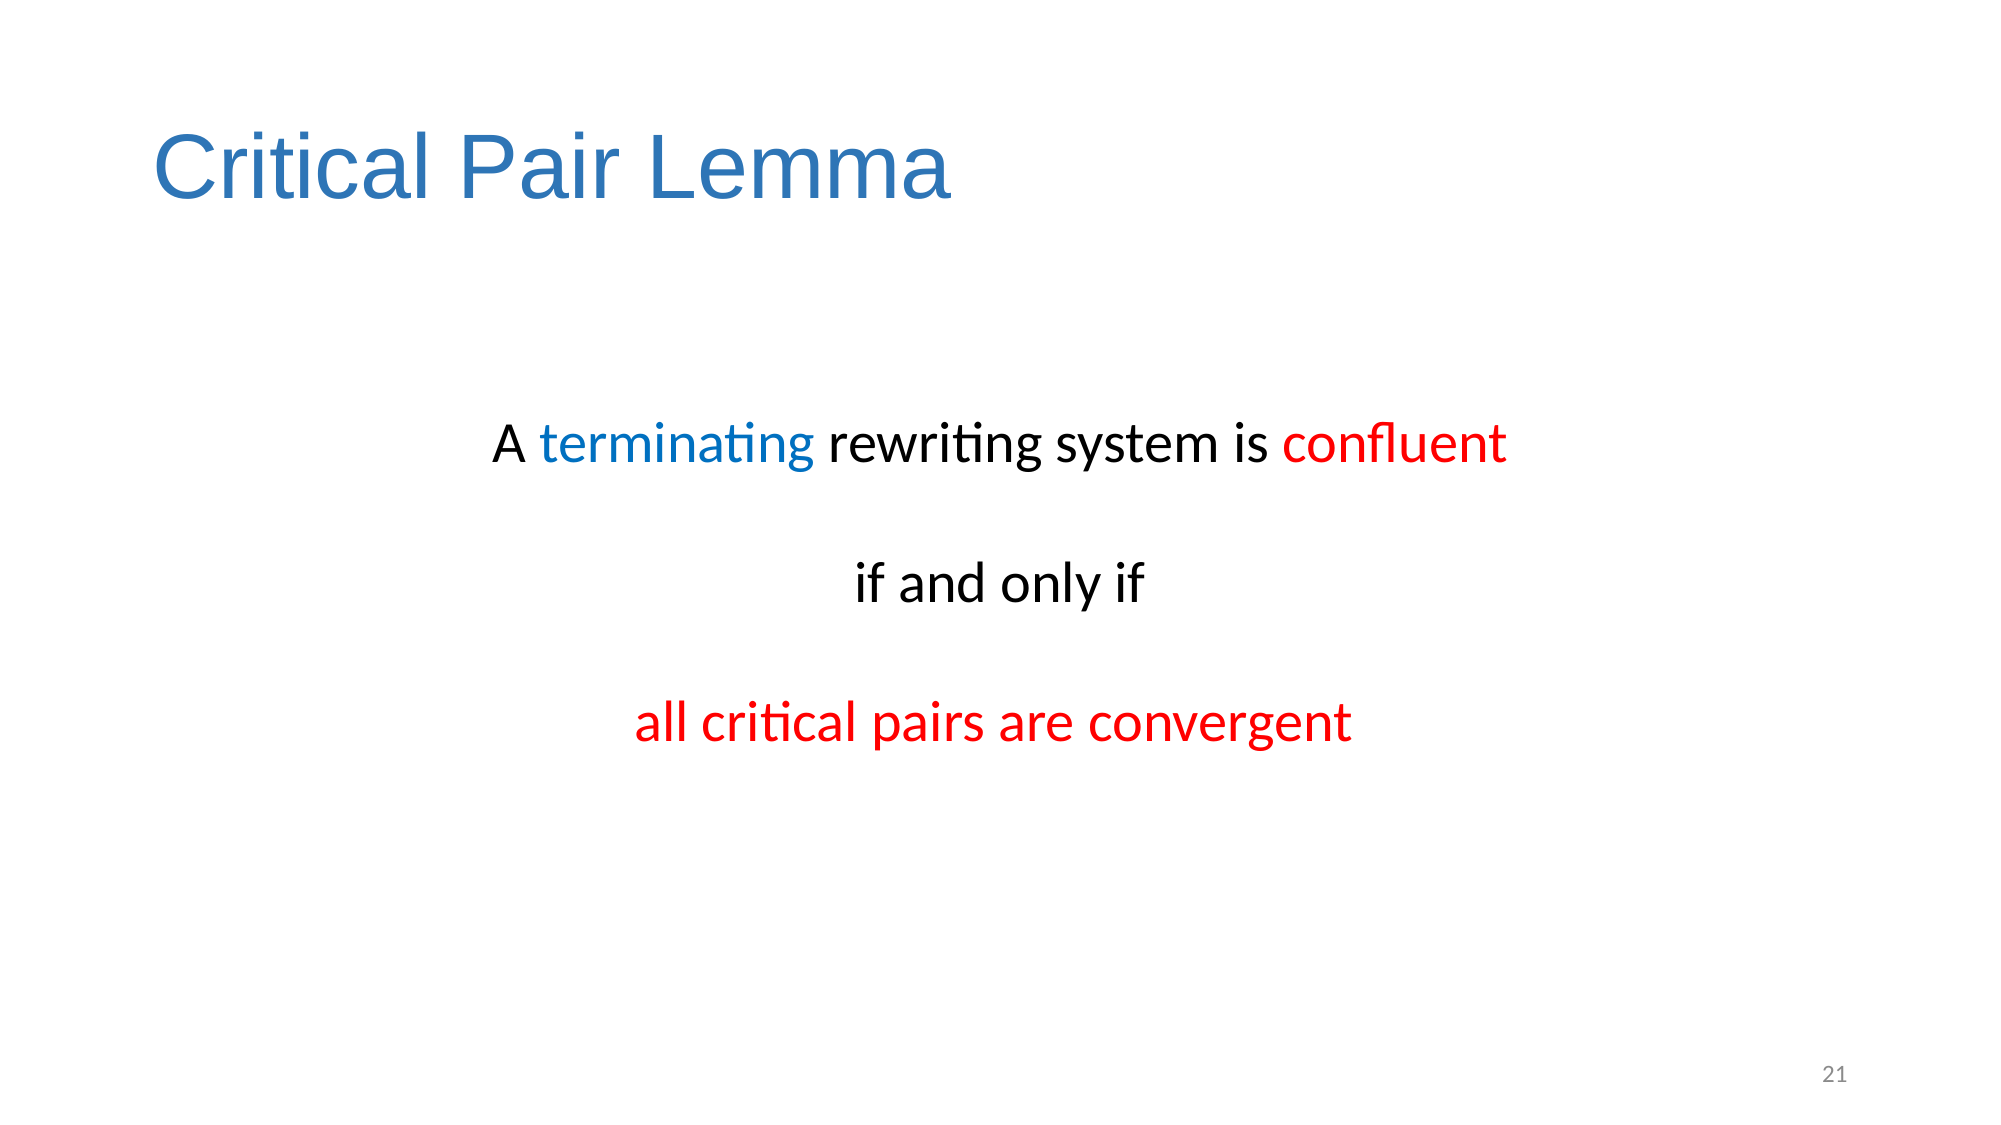

Critical Pair Lemma
A terminating rewriting system is confluent

 if and only if

all critical pairs are convergent
21